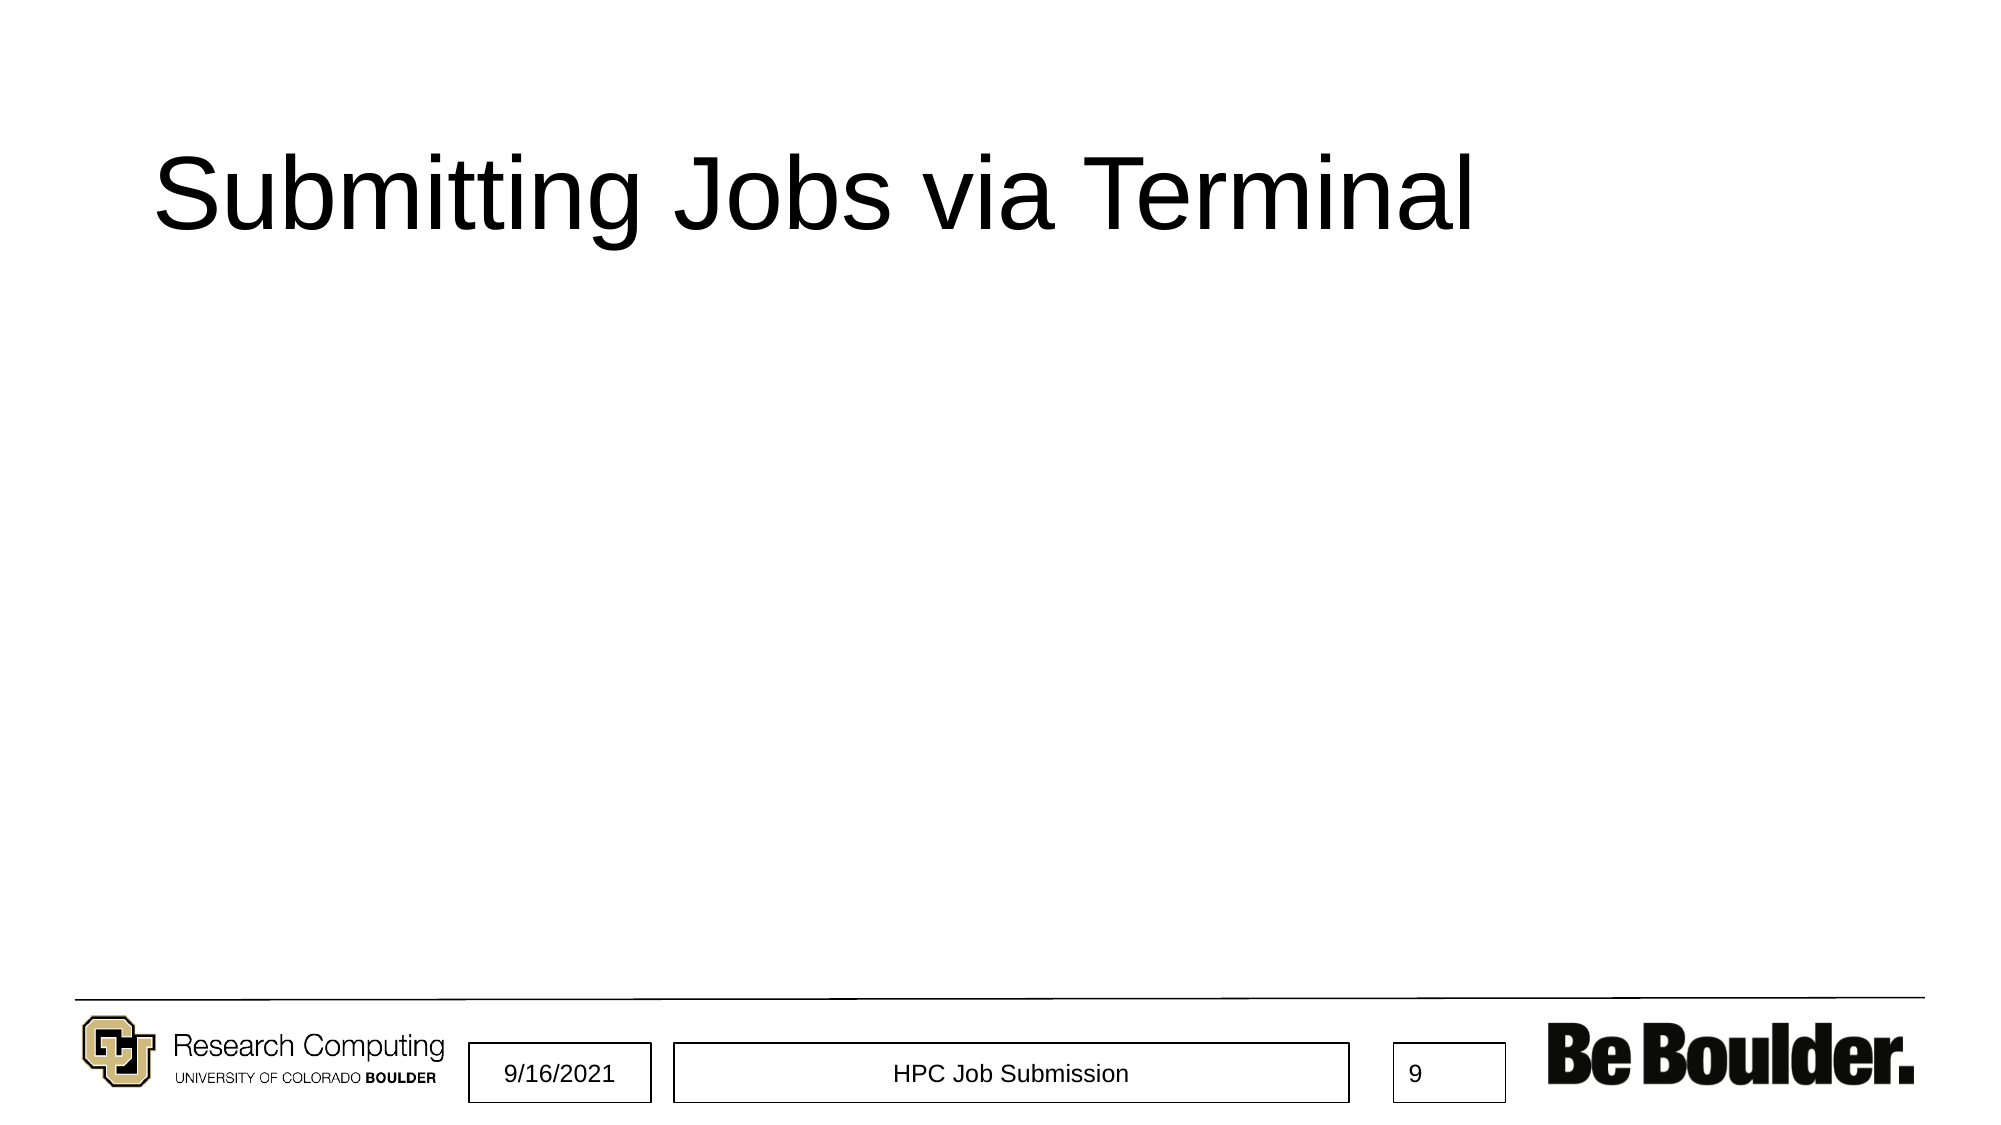

# Submitting Jobs via Terminal
9/16/2021
HPC Job Submission
9